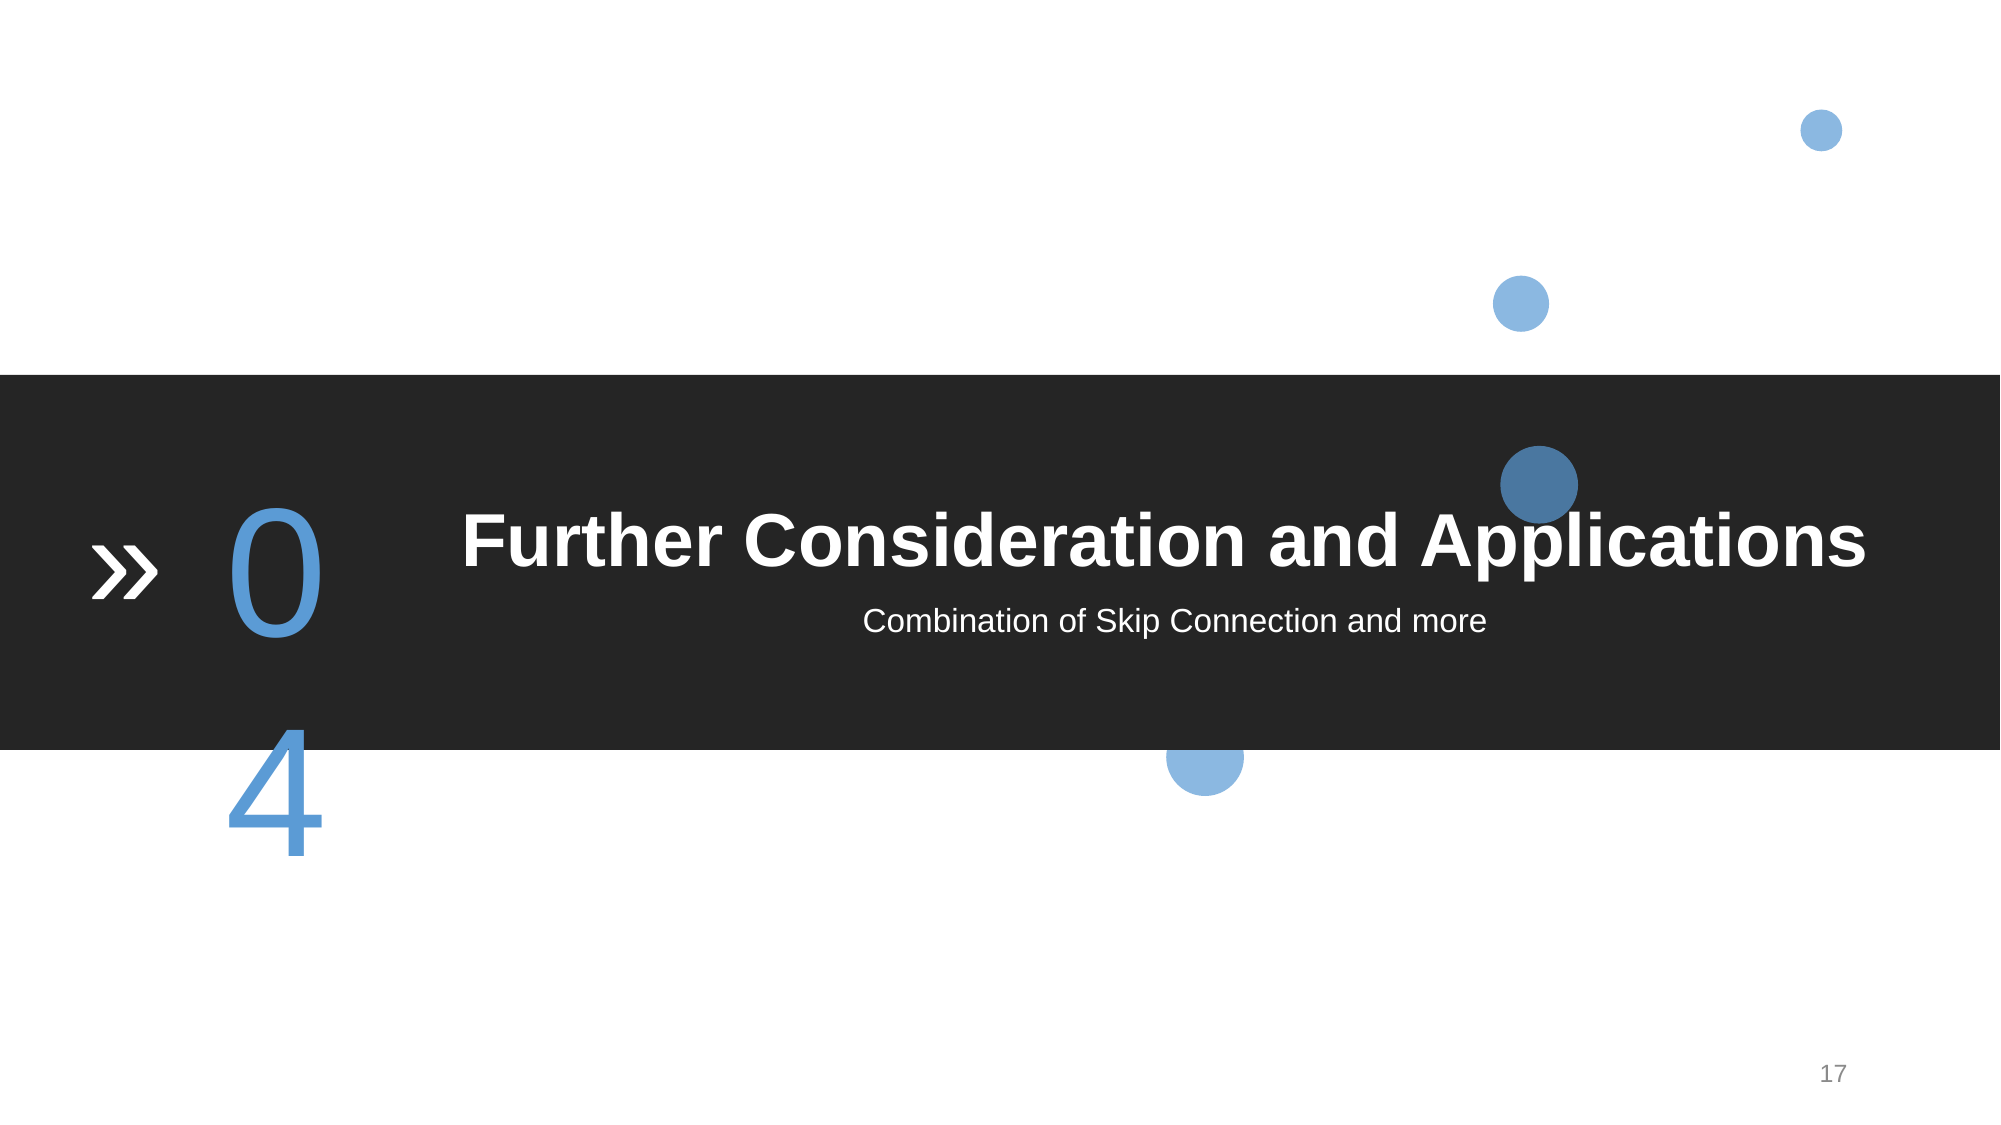

04
Further Consideration and Applications
Combination of Skip Connection and more
«

17